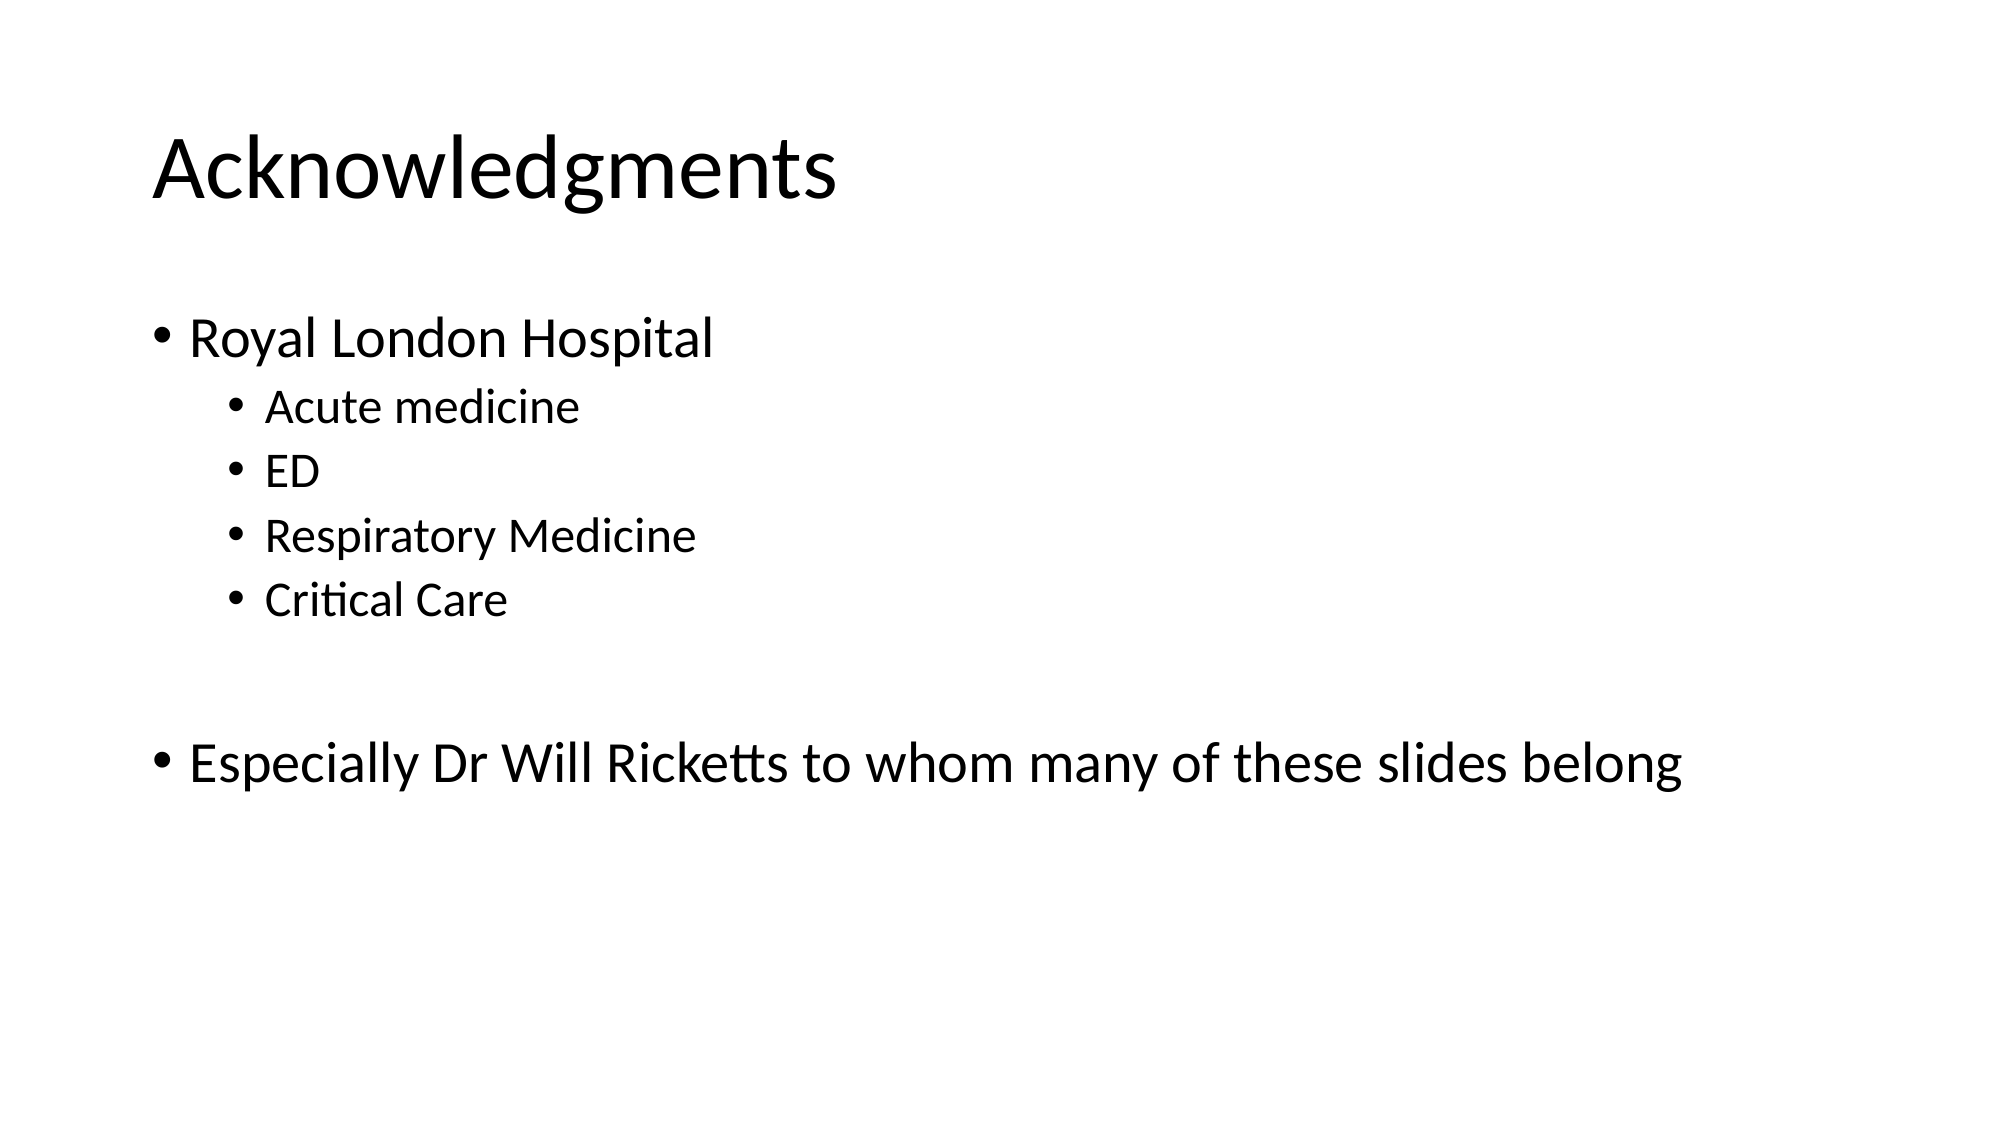

# Acknowledgments
Royal London Hospital
Acute medicine
ED
Respiratory Medicine
Critical Care

Especially Dr Will Ricketts to whom many of these slides belong